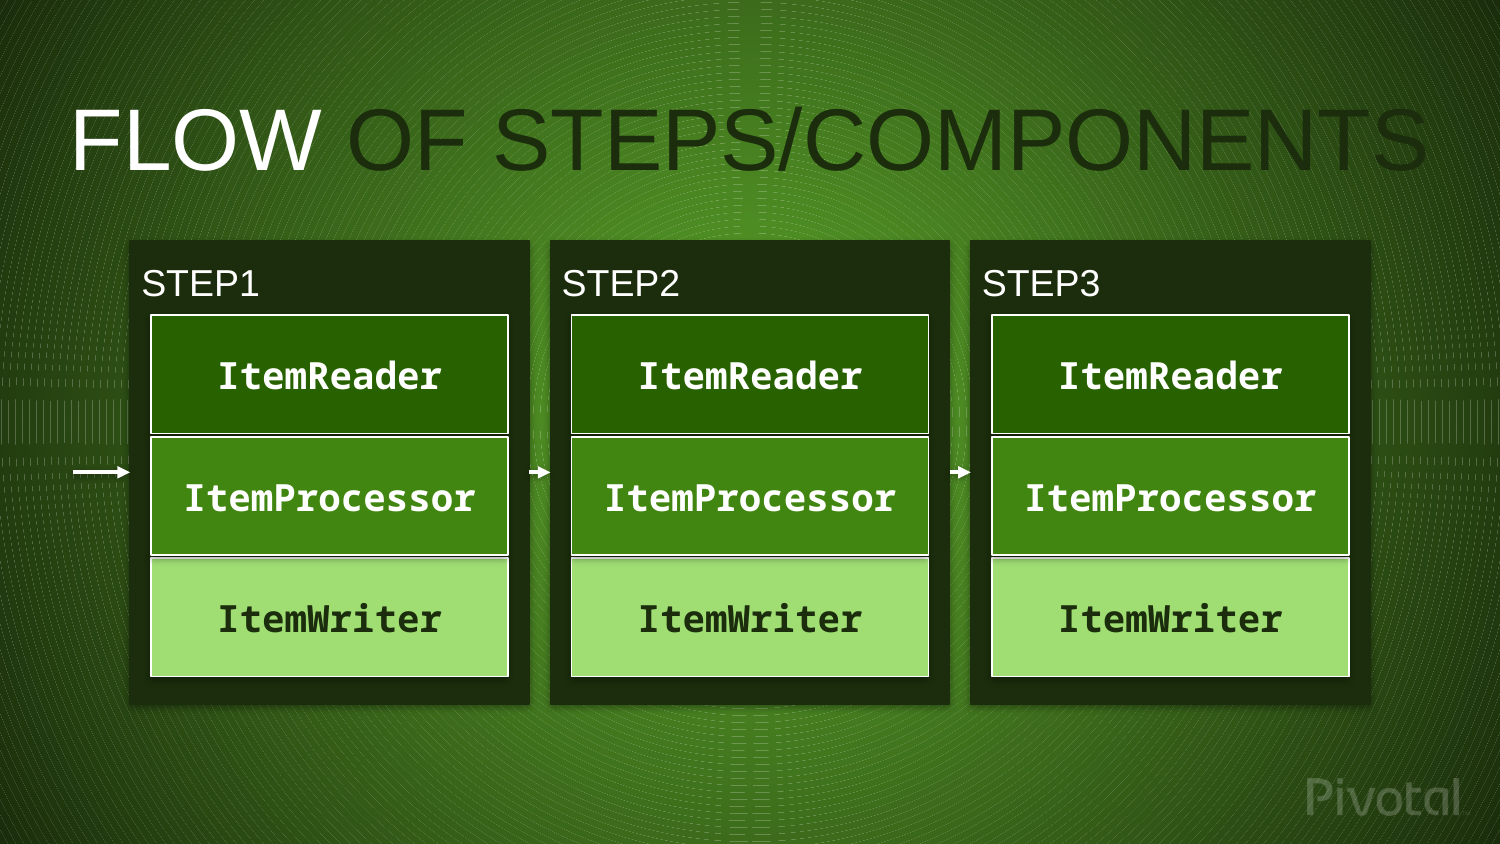

FLOW OF STEPS/COMPONENTS

STEP1
ItemReader
ItemProcessor
ItemWriter

STEP2
ItemReader
ItemProcessor
ItemWriter

STEP3
ItemReader
ItemProcessor
ItemWriter